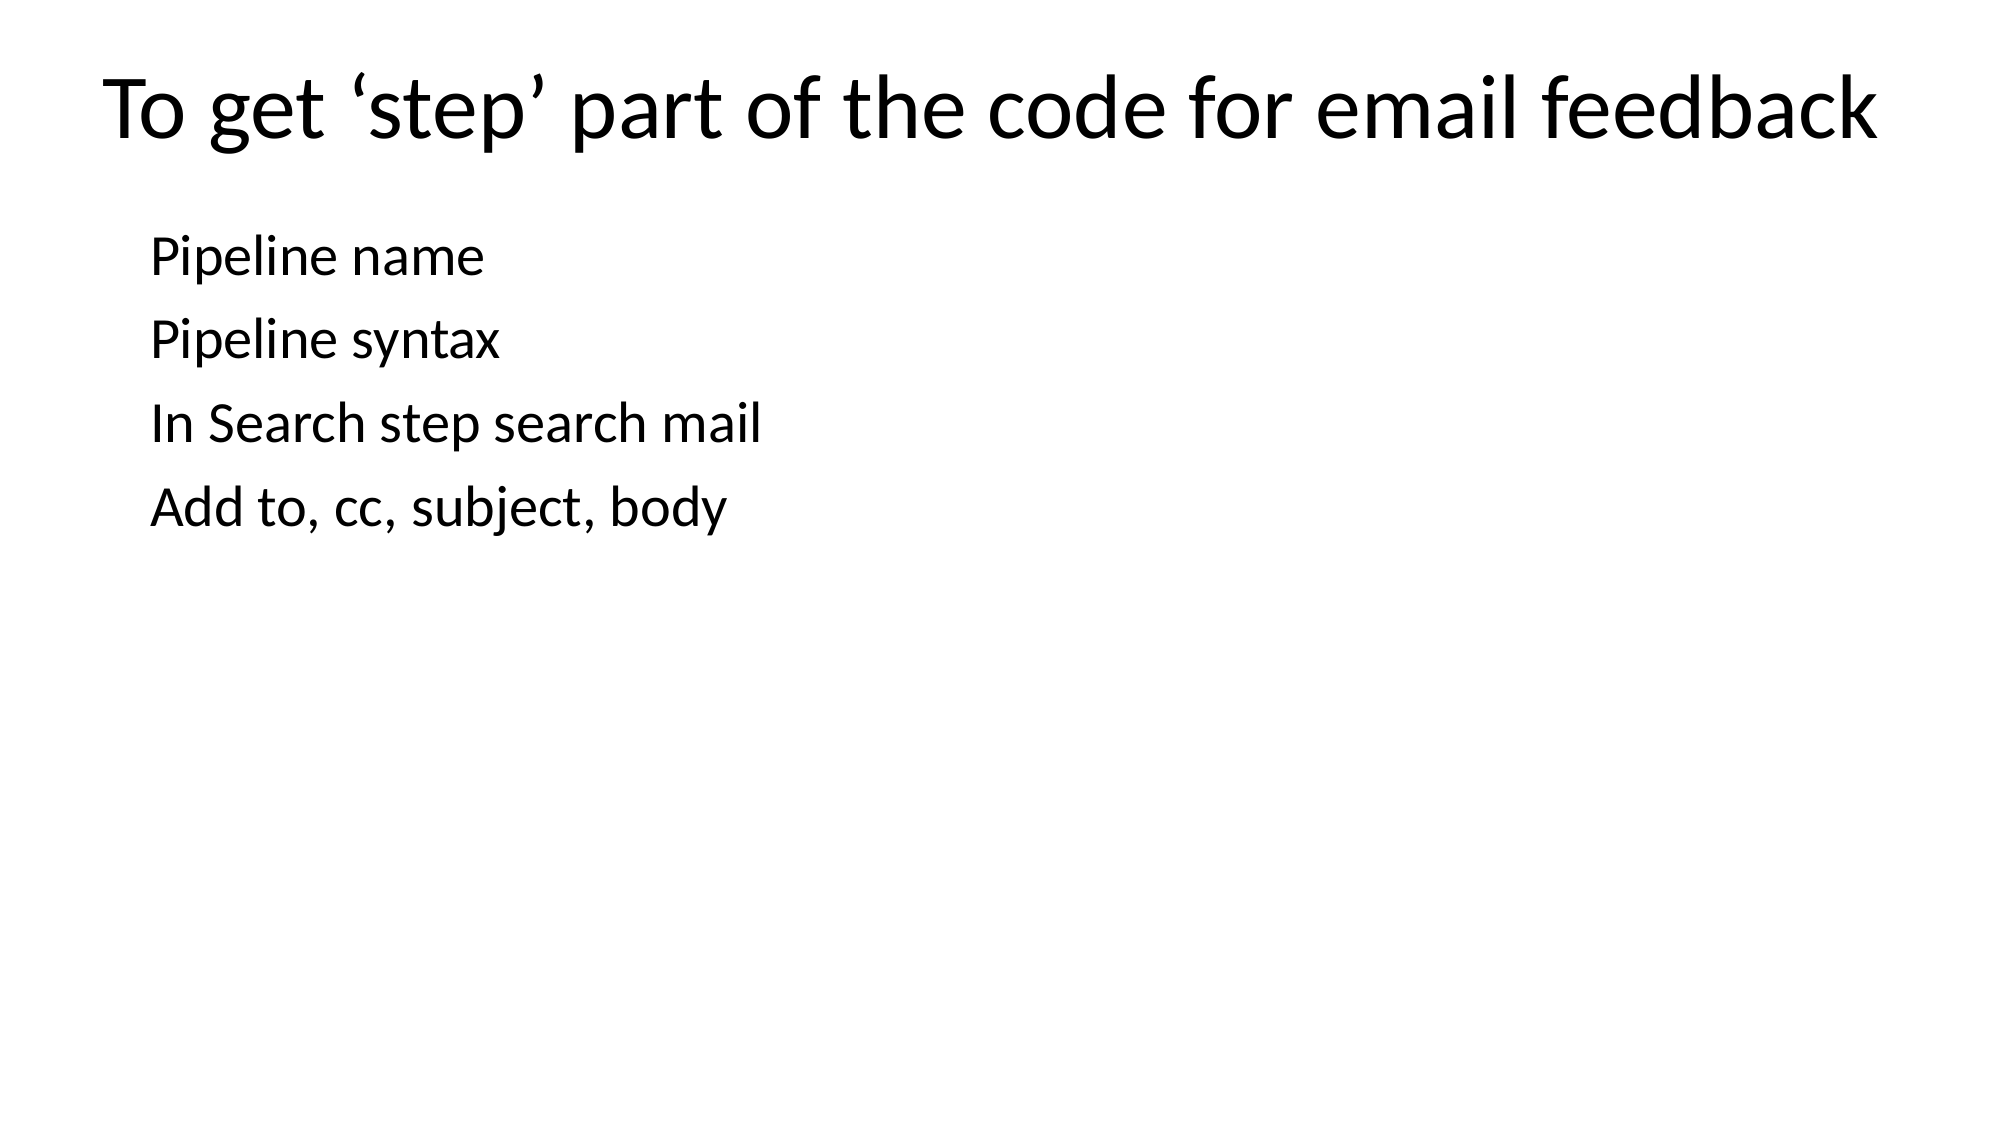

# To get ‘step’ part of the code for email feedback
Pipeline name
Pipeline syntax
In Search step search mail
Add to, cc, subject, body